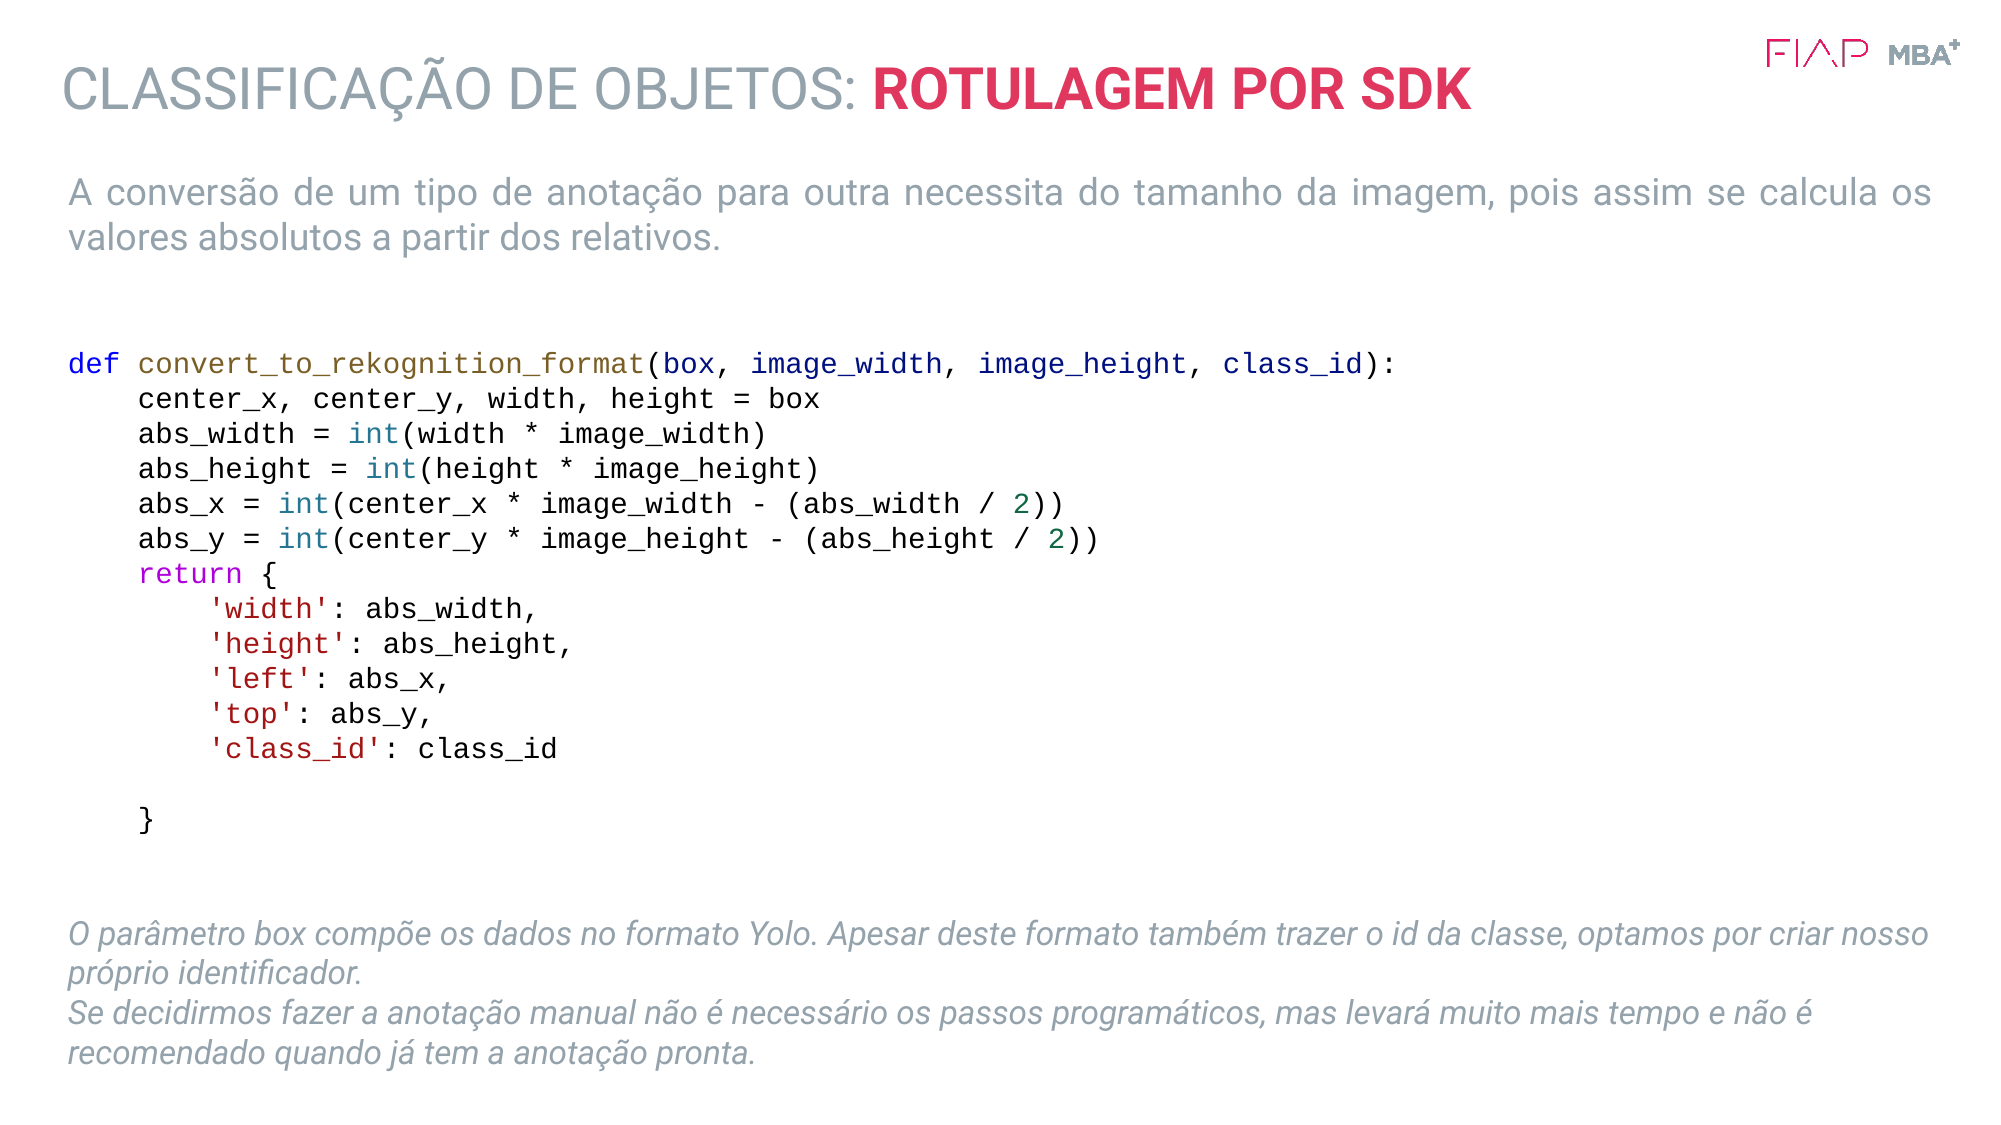

CLASSIFICAÇÃO DE OBJETOS: ROTULAGEM POR SDK
A conversão de um tipo de anotação para outra necessita do tamanho da imagem, pois assim se calcula os valores absolutos a partir dos relativos.
def convert_to_rekognition_format(box, image_width, image_height, class_id):
    center_x, center_y, width, height = box
    abs_width = int(width * image_width)
    abs_height = int(height * image_height)
    abs_x = int(center_x * image_width - (abs_width / 2))
    abs_y = int(center_y * image_height - (abs_height / 2))
    return {
        'width': abs_width,
        'height': abs_height,
        'left': abs_x,
        'top': abs_y,
        'class_id': class_id
    }
O parâmetro box compõe os dados no formato Yolo. Apesar deste formato também trazer o id da classe, optamos por criar nosso próprio identificador.
Se decidirmos fazer a anotação manual não é necessário os passos programáticos, mas levará muito mais tempo e não é recomendado quando já tem a anotação pronta.